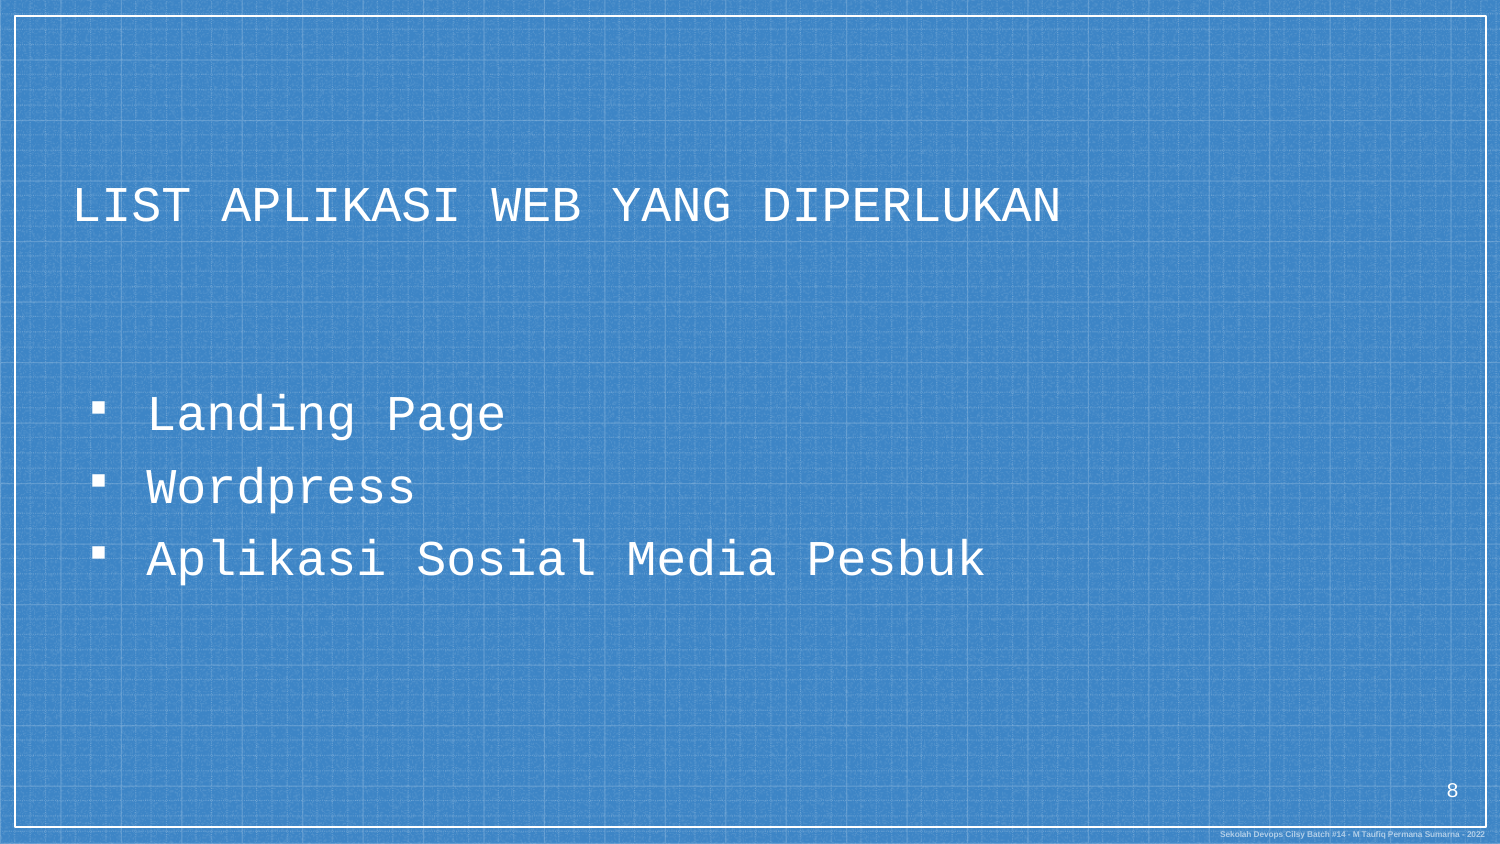

# LIST APLIKASI WEB YANG DIPERLUKAN
Landing Page
Wordpress
Aplikasi Sosial Media Pesbuk
8